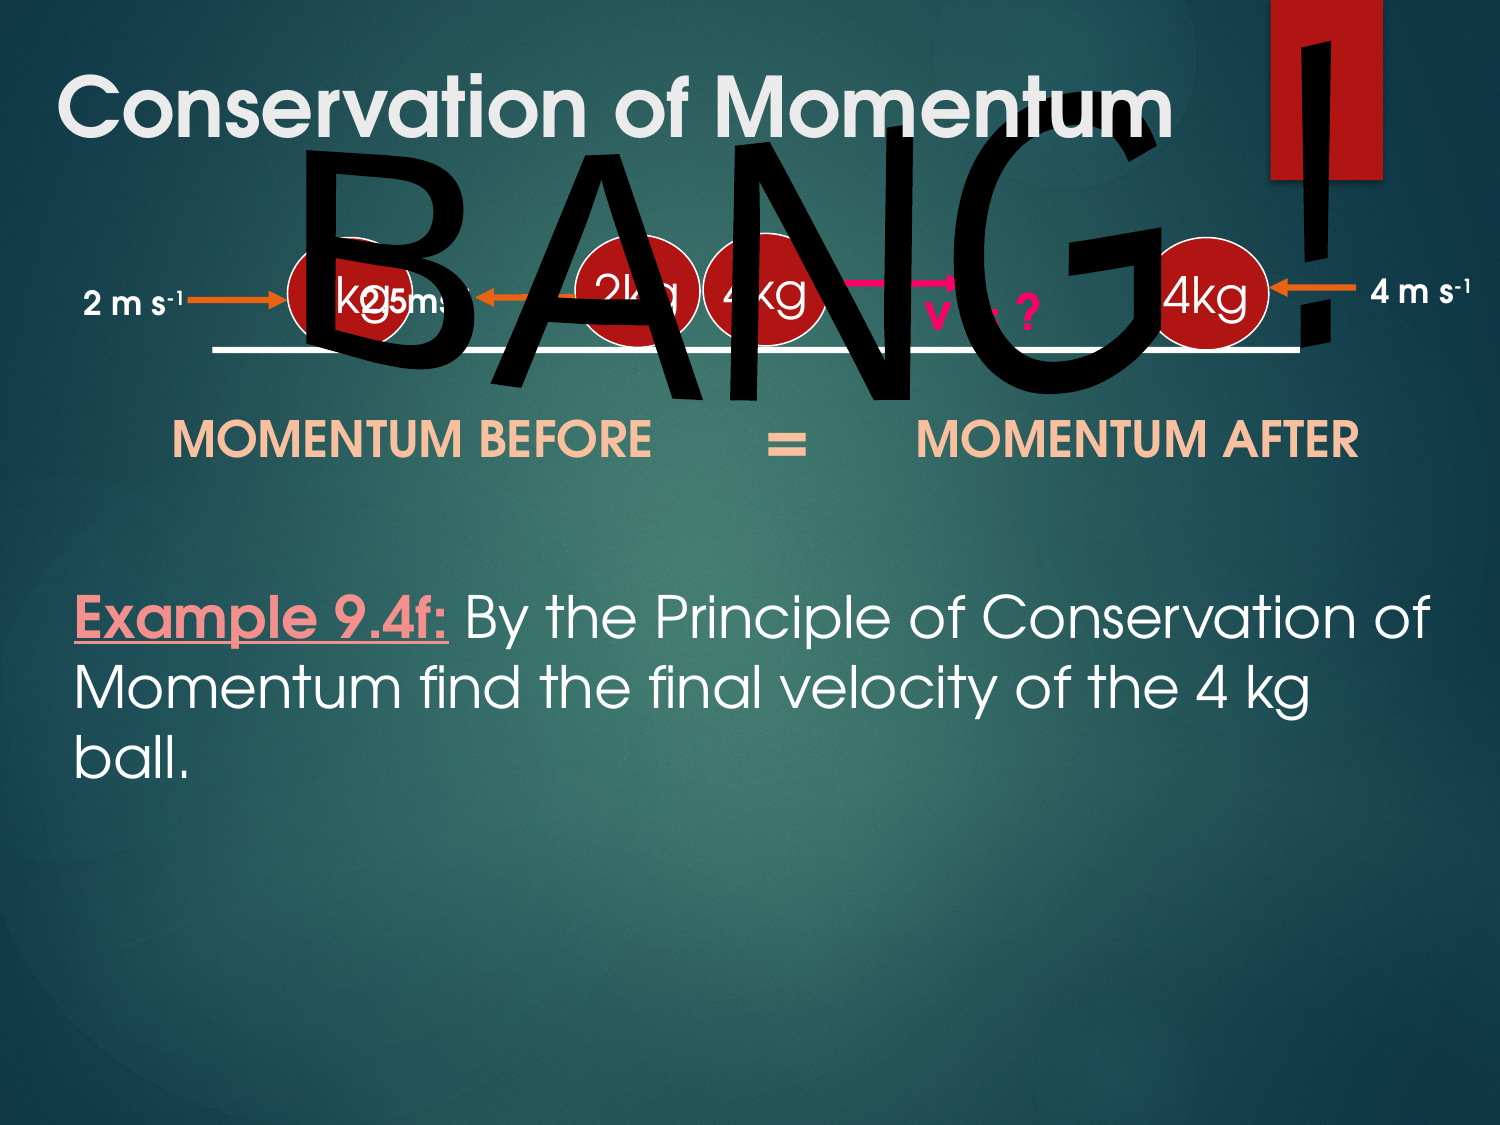

BANG !
Conservation of Momentum
4kg
v = ?

2kg
2.5ms-1

2kg
2 m s-1

4kg
4 m s-1

=
MOMENTUM BEFORE
MOMENTUM AFTER
Example 9.4f: By the Principle of Conservation of Momentum find the final velocity of the 4 kg ball.